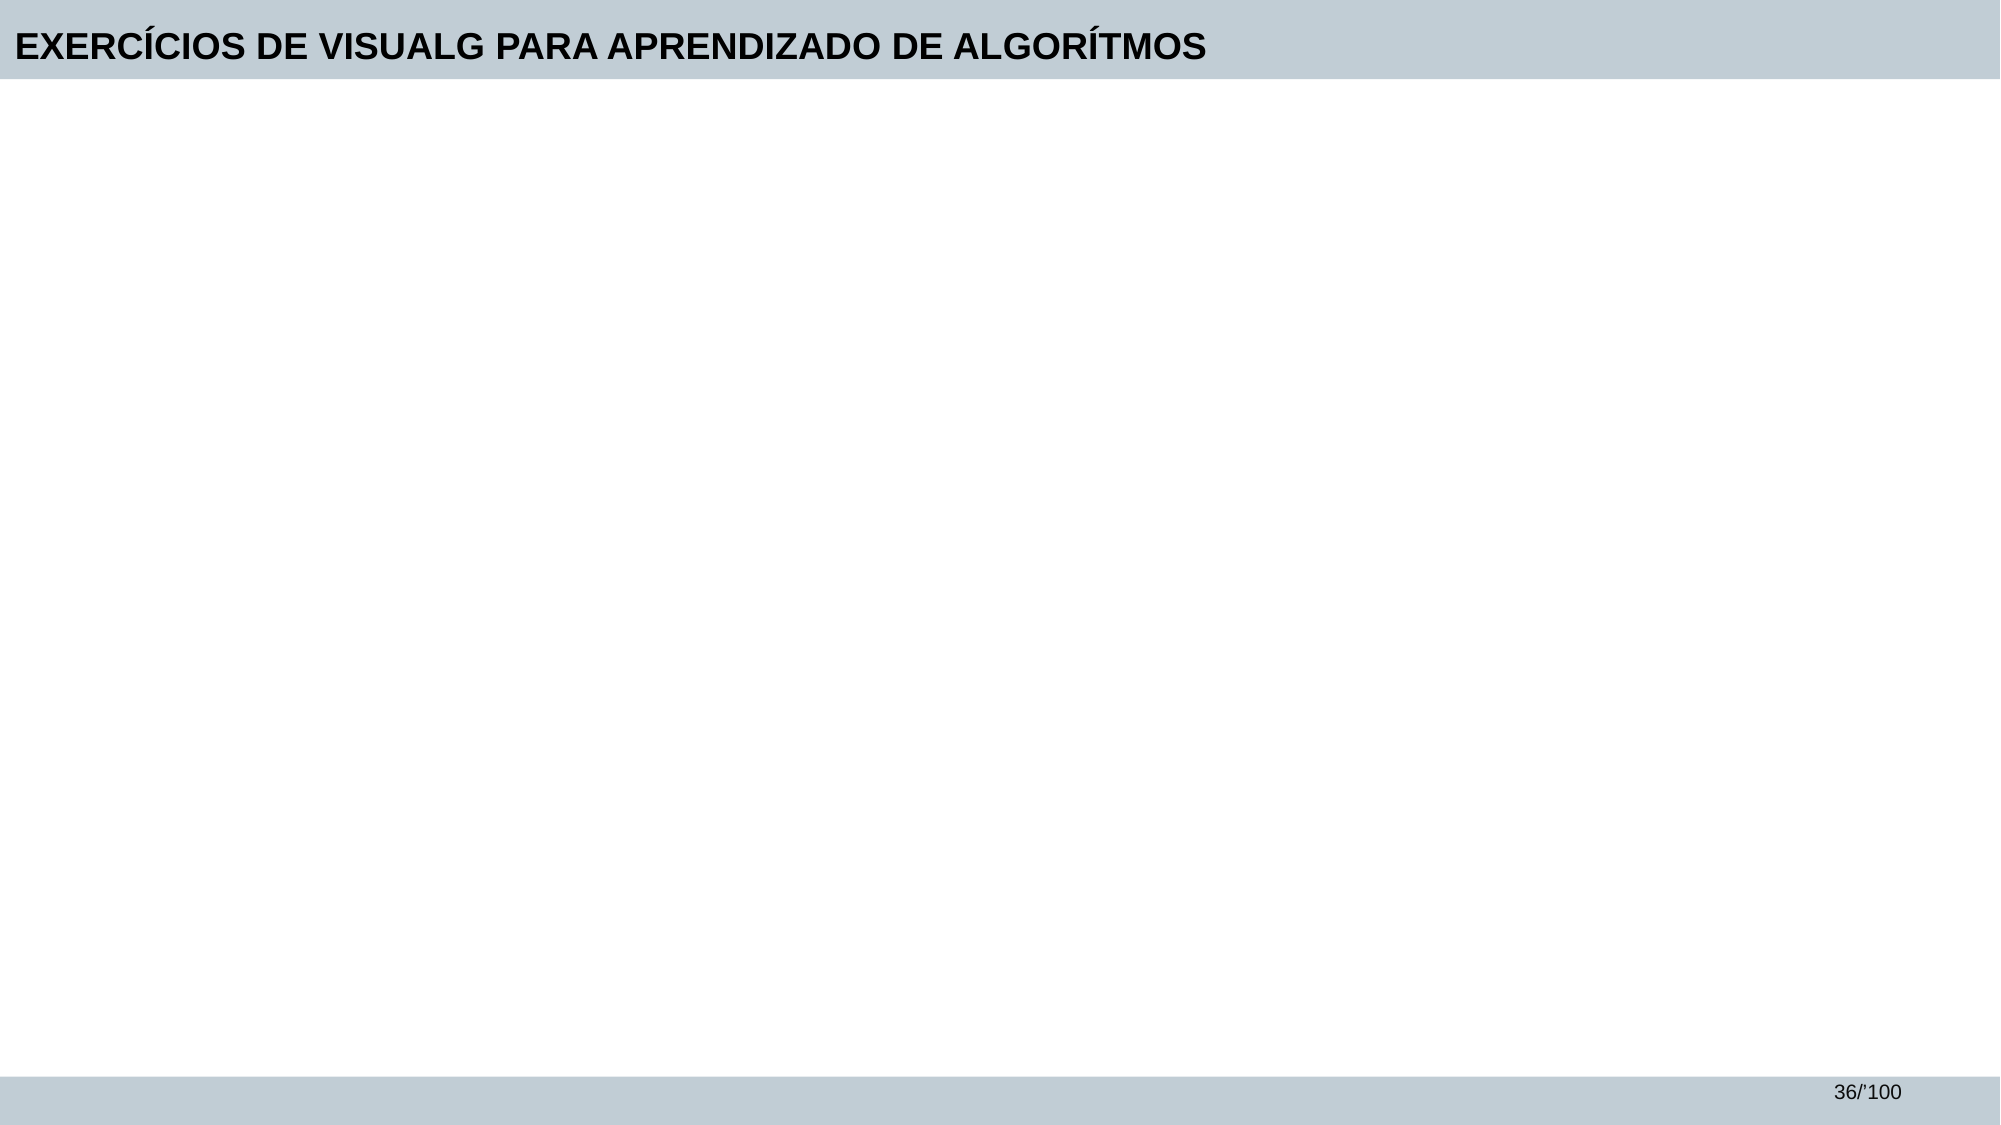

EXERCÍCIOS DE VISUALG PARA APRENDIZADO DE ALGORÍTMOS